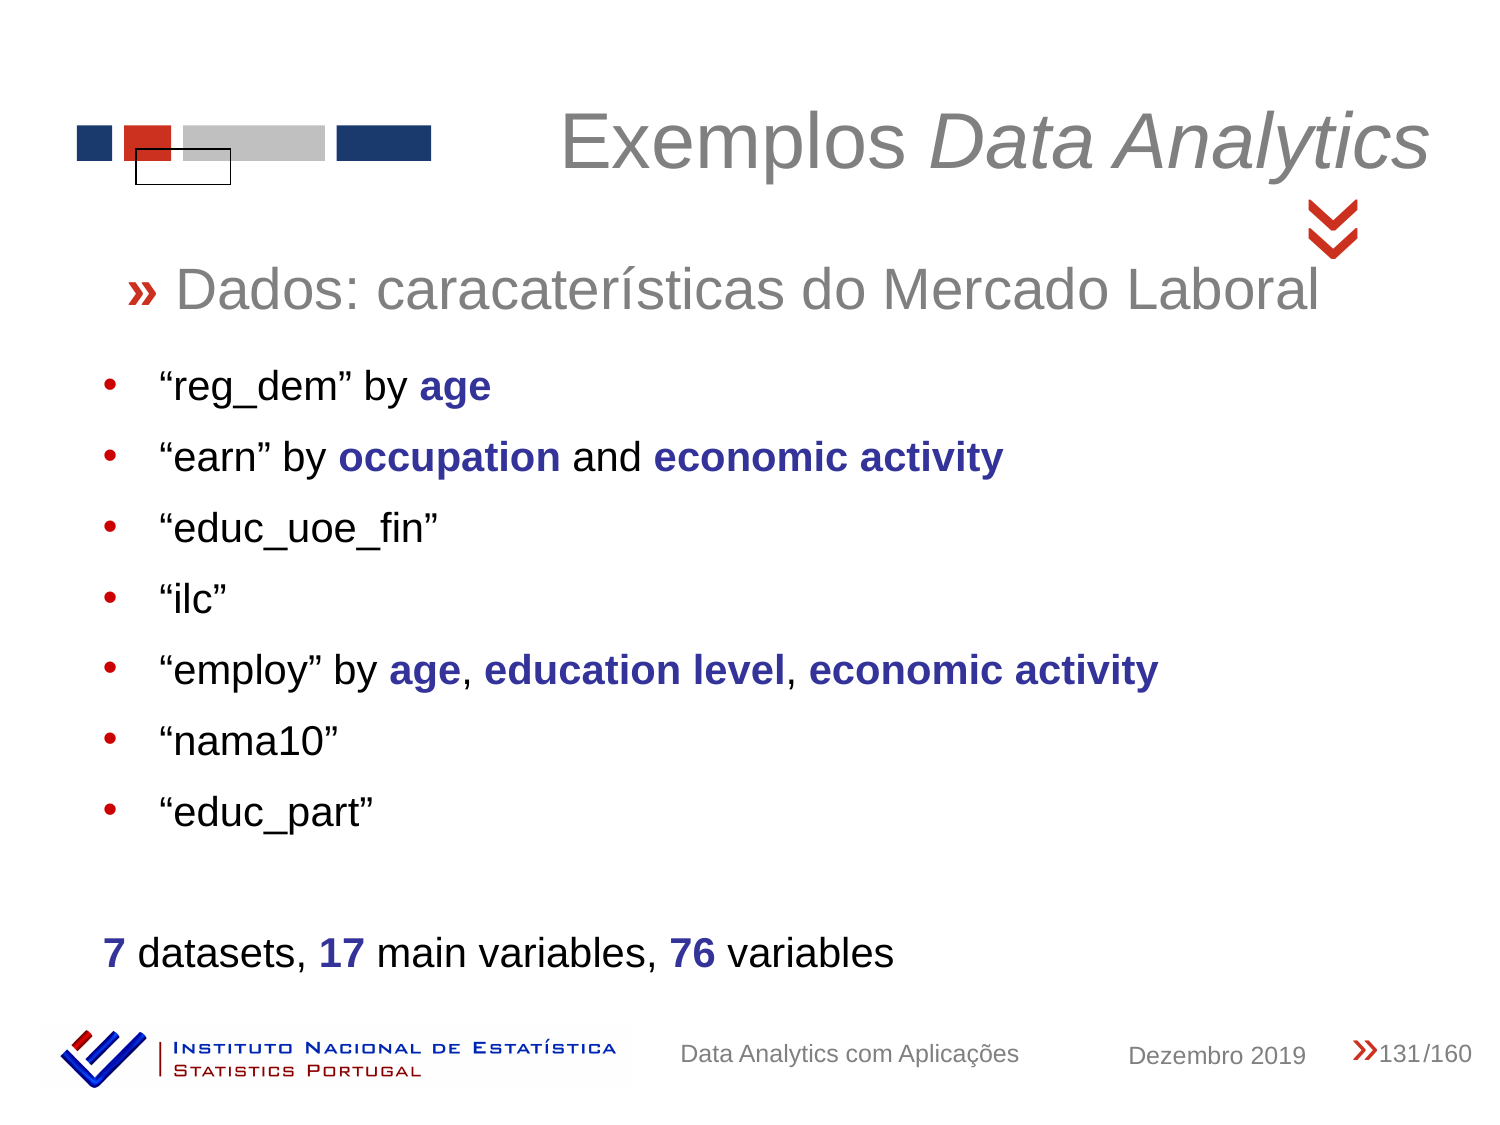

Exemplos Data Analytics
«
» Dados: caracaterísticas do Mercado Laboral
“reg_dem” by age
“earn” by occupation and economic activity
“educ_uoe_fin”
“ilc”
“employ” by age, education level, economic activity
“nama10”
“educ_part”

7 datasets, 17 main variables, 76 variables
131